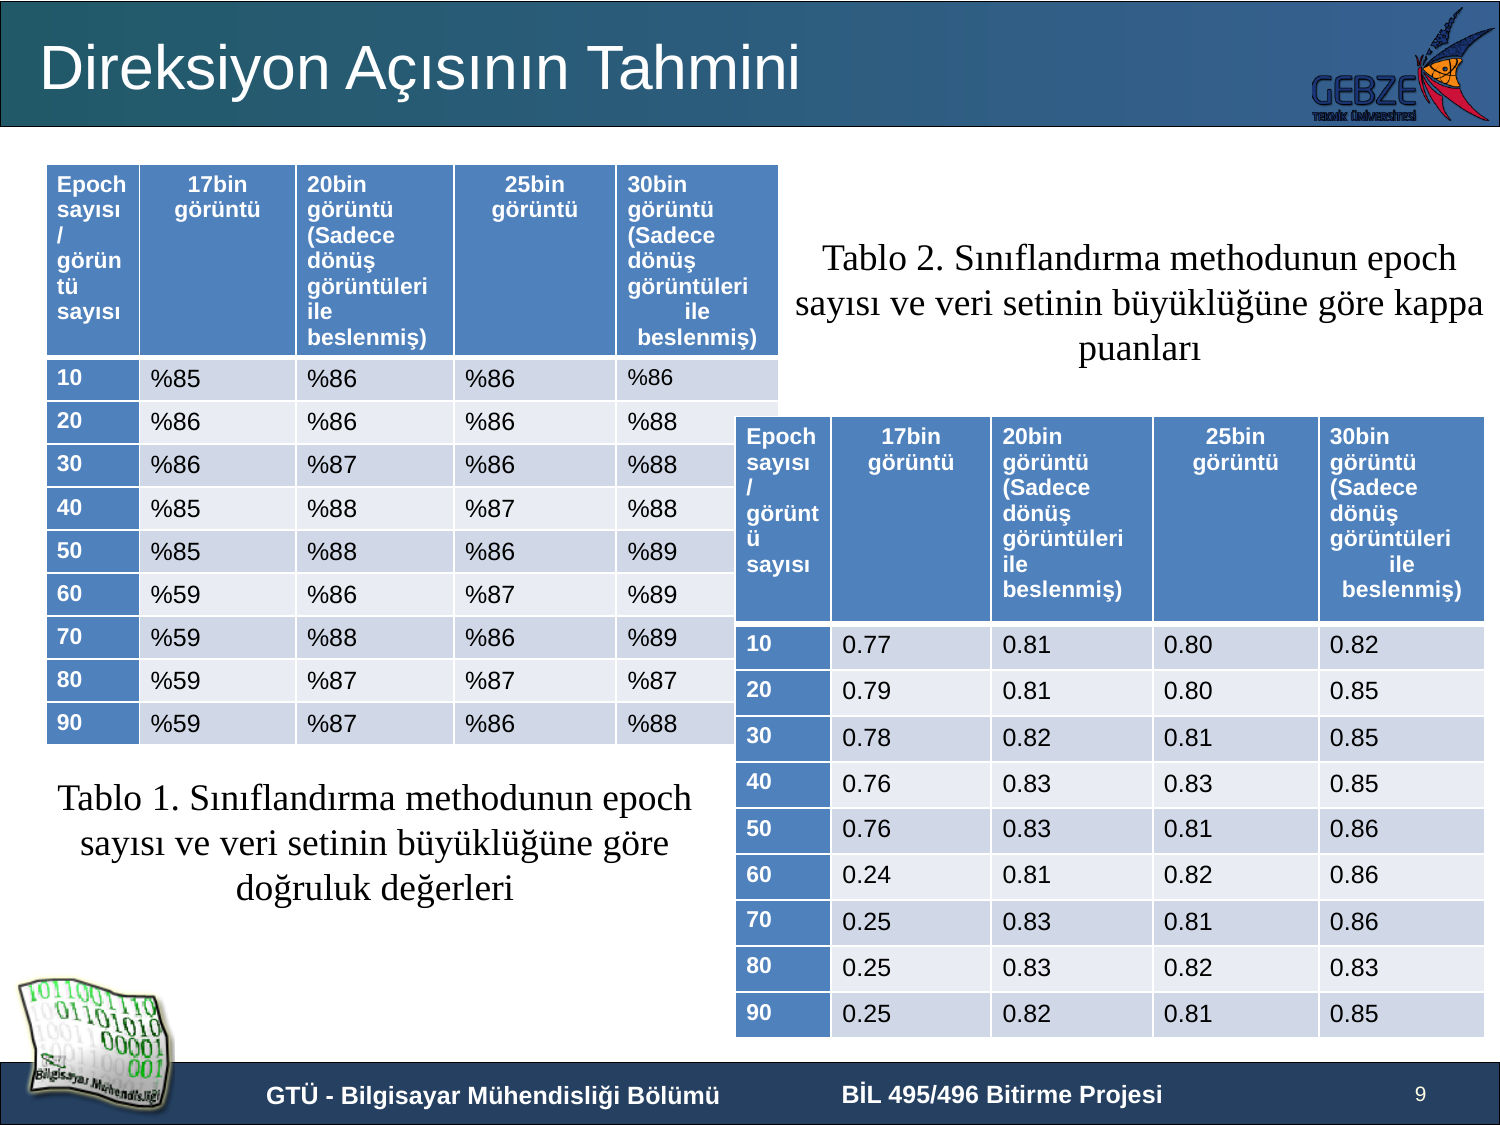

Direksiyon Açısının Tahmini
| Epoch sayısı / görüntü sayısı | 17bin görüntü | 20bin görüntü (Sadece dönüş görüntüleri ile beslenmiş) | 25bin görüntü | 30bin görüntü (Sadece dönüş görüntüleri ile beslenmiş) |
| --- | --- | --- | --- | --- |
| 10 | %85 | %86 | %86 | %86 |
| 20 | %86 | %86 | %86 | %88 |
| 30 | %86 | %87 | %86 | %88 |
| 40 | %85 | %88 | %87 | %88 |
| 50 | %85 | %88 | %86 | %89 |
| 60 | %59 | %86 | %87 | %89 |
| 70 | %59 | %88 | %86 | %89 |
| 80 | %59 | %87 | %87 | %87 |
| 90 | %59 | %87 | %86 | %88 |
Tablo 2. Sınıflandırma methodunun epoch sayısı ve veri setinin büyüklüğüne göre kappa puanları
| Epoch sayısı / görüntü sayısı | 17bin görüntü | 20bin görüntü (Sadece dönüş görüntüleri ile beslenmiş) | 25bin görüntü | 30bin görüntü (Sadece dönüş görüntüleri ile beslenmiş) |
| --- | --- | --- | --- | --- |
| 10 | 0.77 | 0.81 | 0.80 | 0.82 |
| 20 | 0.79 | 0.81 | 0.80 | 0.85 |
| 30 | 0.78 | 0.82 | 0.81 | 0.85 |
| 40 | 0.76 | 0.83 | 0.83 | 0.85 |
| 50 | 0.76 | 0.83 | 0.81 | 0.86 |
| 60 | 0.24 | 0.81 | 0.82 | 0.86 |
| 70 | 0.25 | 0.83 | 0.81 | 0.86 |
| 80 | 0.25 | 0.83 | 0.82 | 0.83 |
| 90 | 0.25 | 0.82 | 0.81 | 0.85 |
Tablo 1. Sınıflandırma methodunun epoch sayısı ve veri setinin büyüklüğüne göre doğruluk değerleri
9